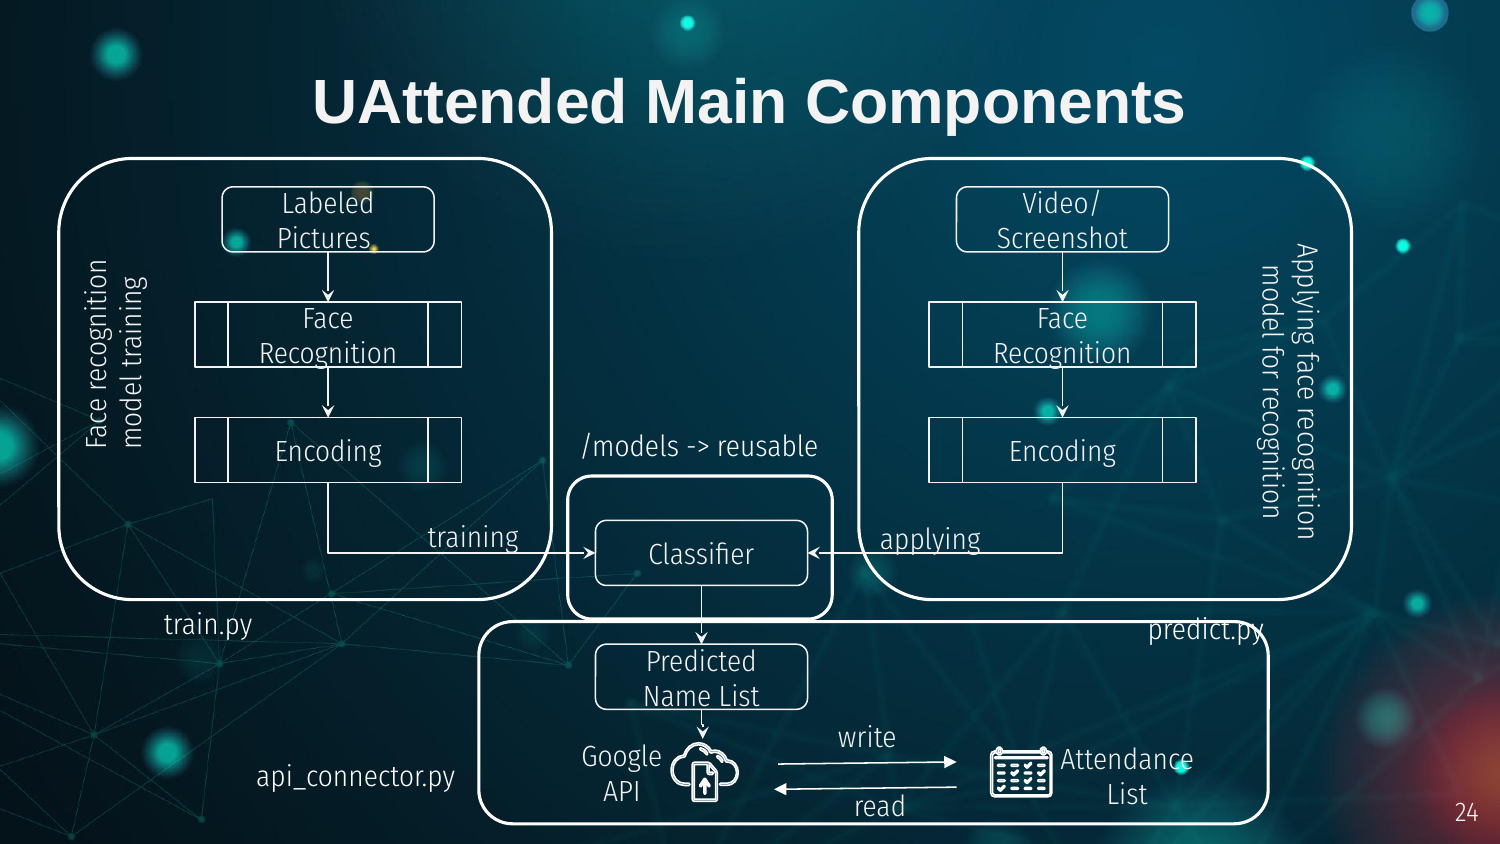

# UAttended Main Components

train.py

predict.py
Labeled Pictures
Video/
Screenshot
Face Recognition
Face Recognition
Face recognition model training
Applying face recognition model for recognition
/models -> reusable

Encoding
Encoding
training
applying
Classifier

api_connector.py
Predicted Name List
write

Google API
Attendance List
24
read